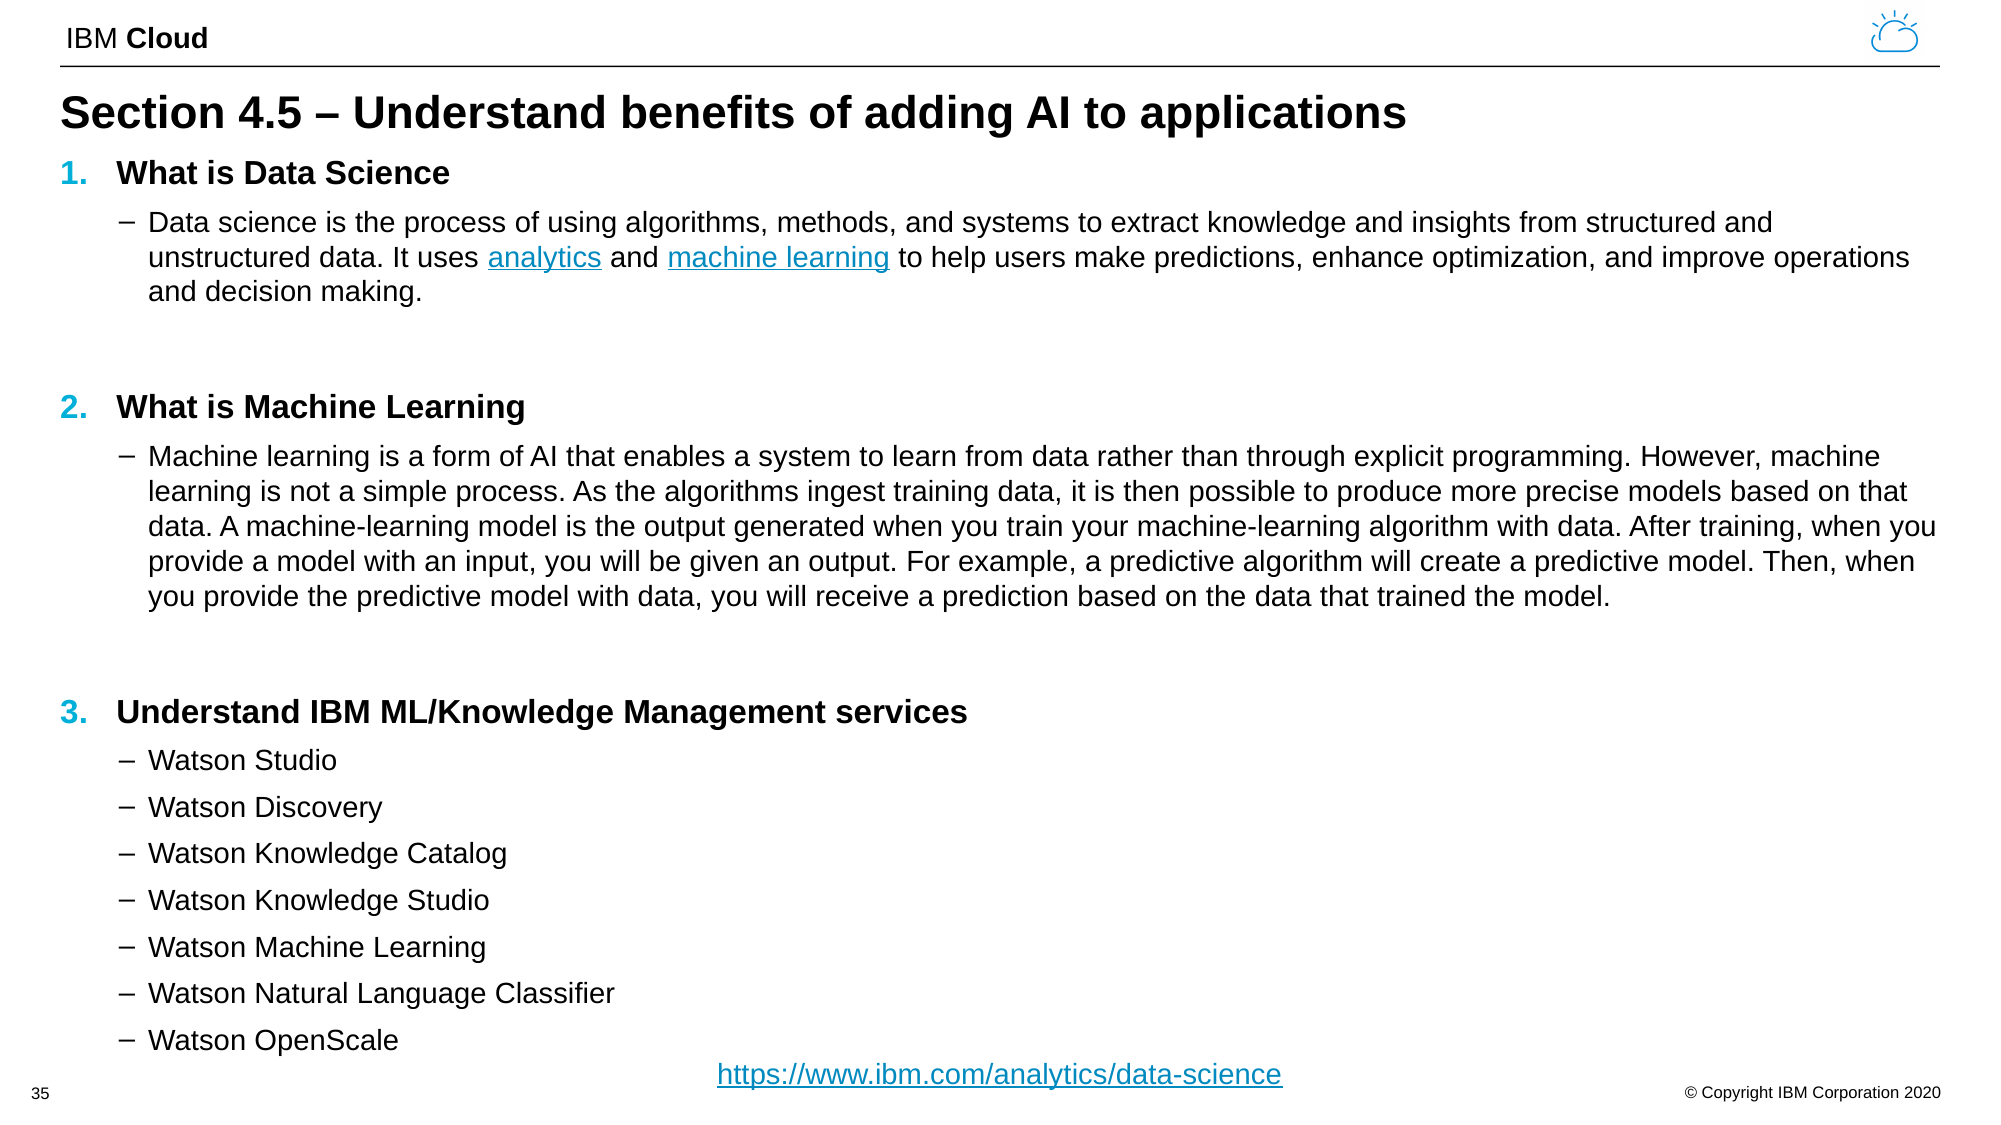

# Section 4.5 – Understand benefits of adding AI to applications
What is Data Science
Data science is the process of using algorithms, methods, and systems to extract knowledge and insights from structured and unstructured data. It uses analytics and machine learning to help users make predictions, enhance optimization, and improve operations and decision making.

What is Machine Learning
Machine learning is a form of AI that enables a system to learn from data rather than through explicit programming. However, machine learning is not a simple process. As the algorithms ingest training data, it is then possible to produce more precise models based on that data. A machine-learning model is the output generated when you train your machine-learning algorithm with data. After training, when you provide a model with an input, you will be given an output. For example, a predictive algorithm will create a predictive model. Then, when you provide the predictive model with data, you will receive a prediction based on the data that trained the model.

Understand IBM ML/Knowledge Management services
Watson Studio
Watson Discovery
Watson Knowledge Catalog
Watson Knowledge Studio
Watson Machine Learning
Watson Natural Language Classifier
Watson OpenScale

Understand pre-trained Watson services
Speech-to-text, text-to-speech, language-translator, personality insights, tone-analyzer

https://www.ibm.com/analytics/data-science
35